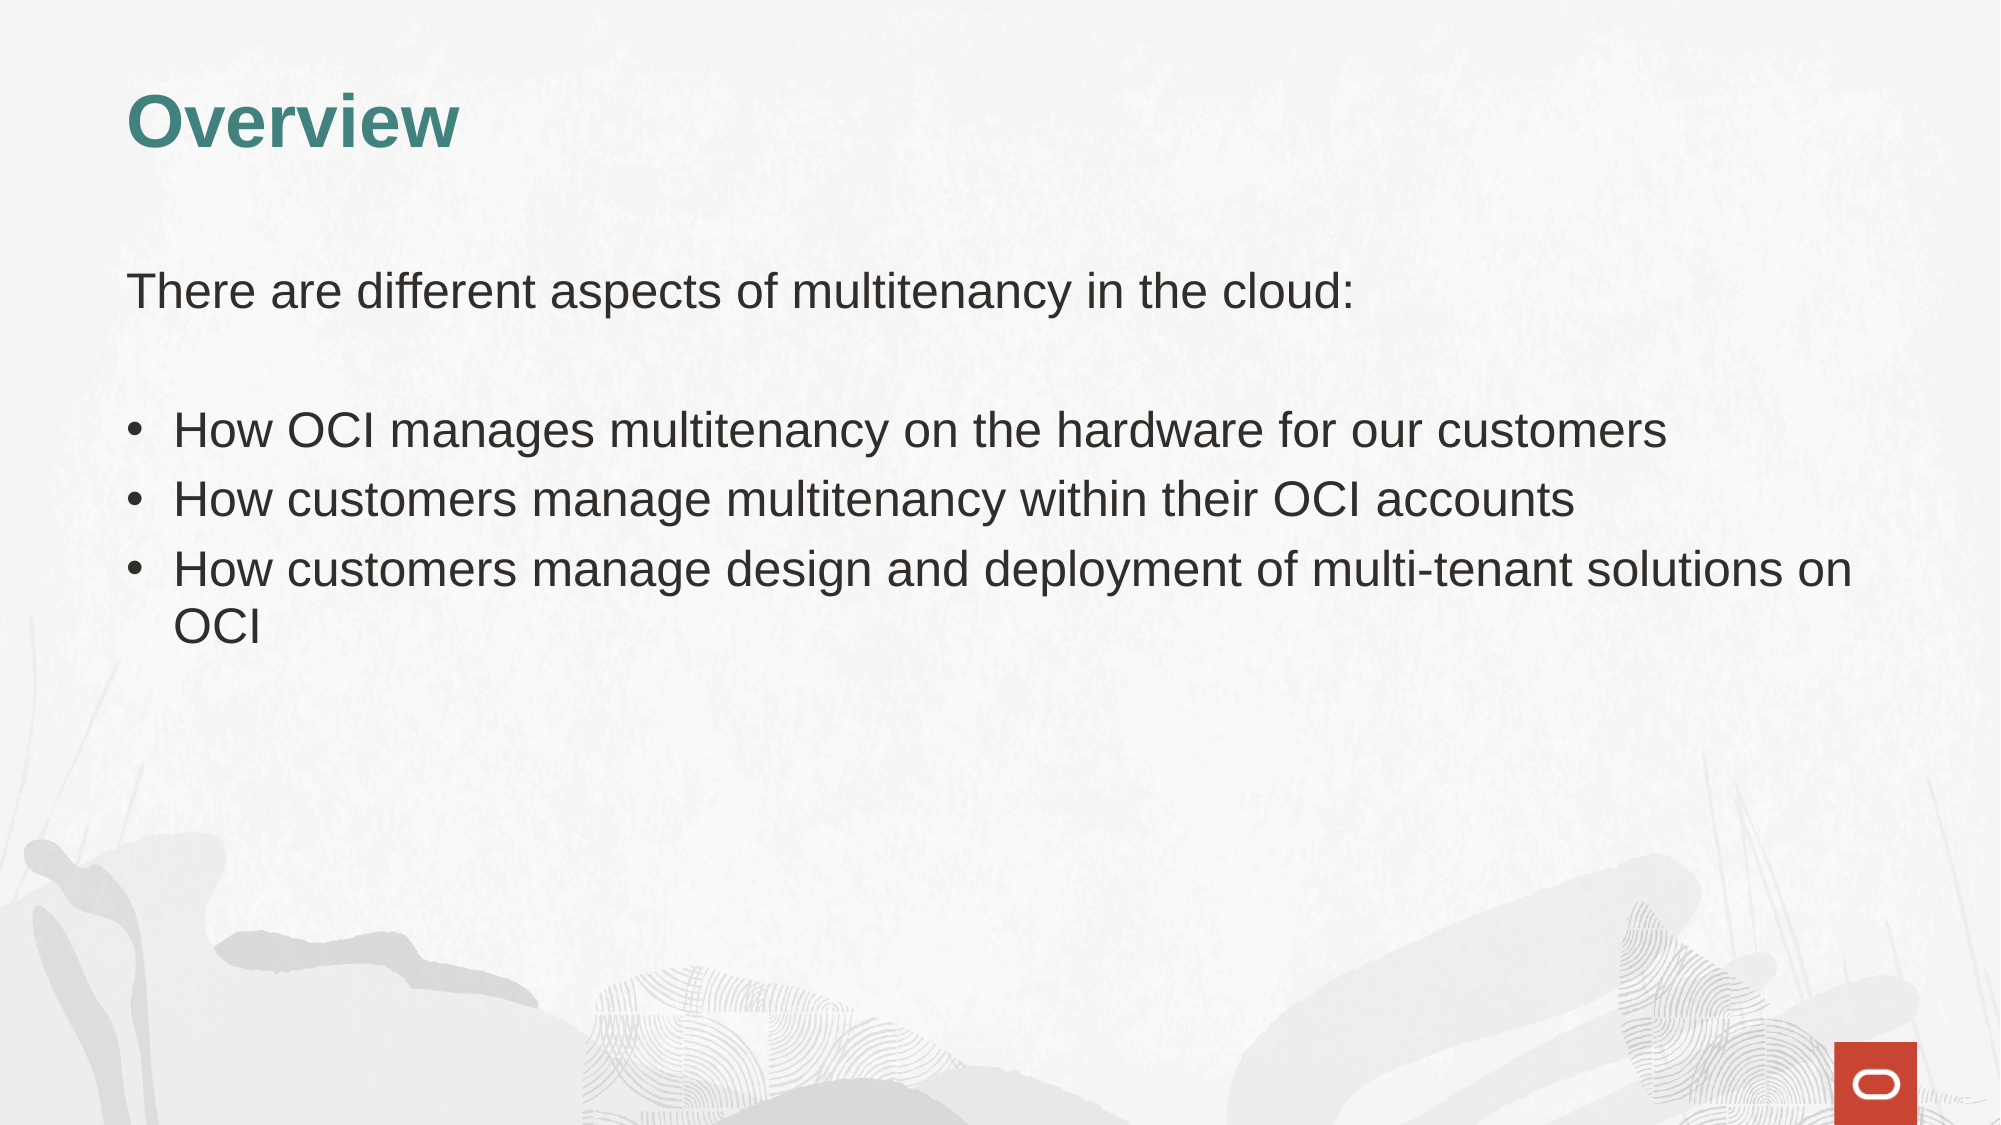

# Overview
There are different aspects of multitenancy in the cloud:

How OCI manages multitenancy on the hardware for our customers
How customers manage multitenancy within their OCI accounts
How customers manage design and deployment of multi-tenant solutions on OCI